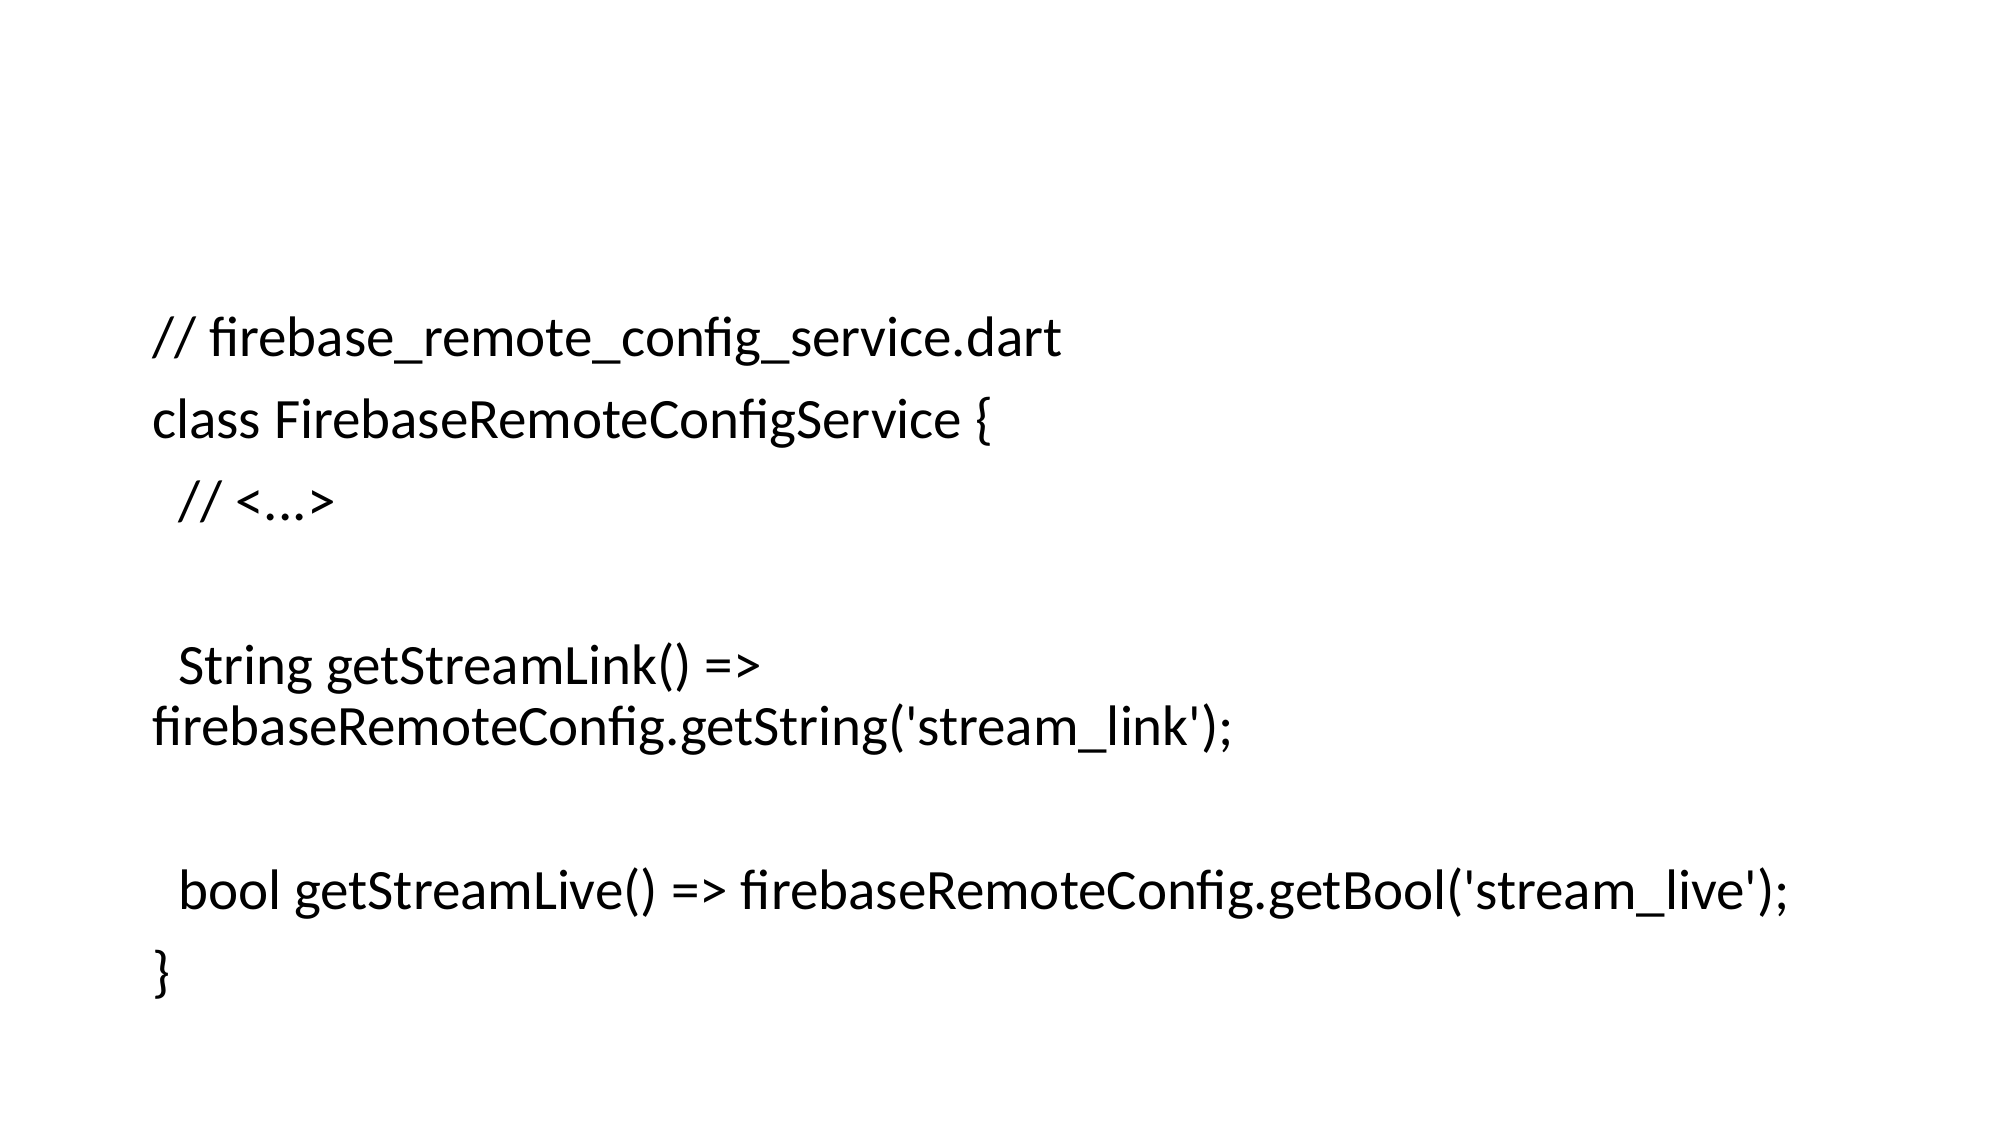

#
// firebase_remote_config_service.dart
class FirebaseRemoteConfigService {
  // <...>

  String getStreamLink() => firebaseRemoteConfig.getString('stream_link');

  bool getStreamLive() => firebaseRemoteConfig.getBool('stream_live');
}